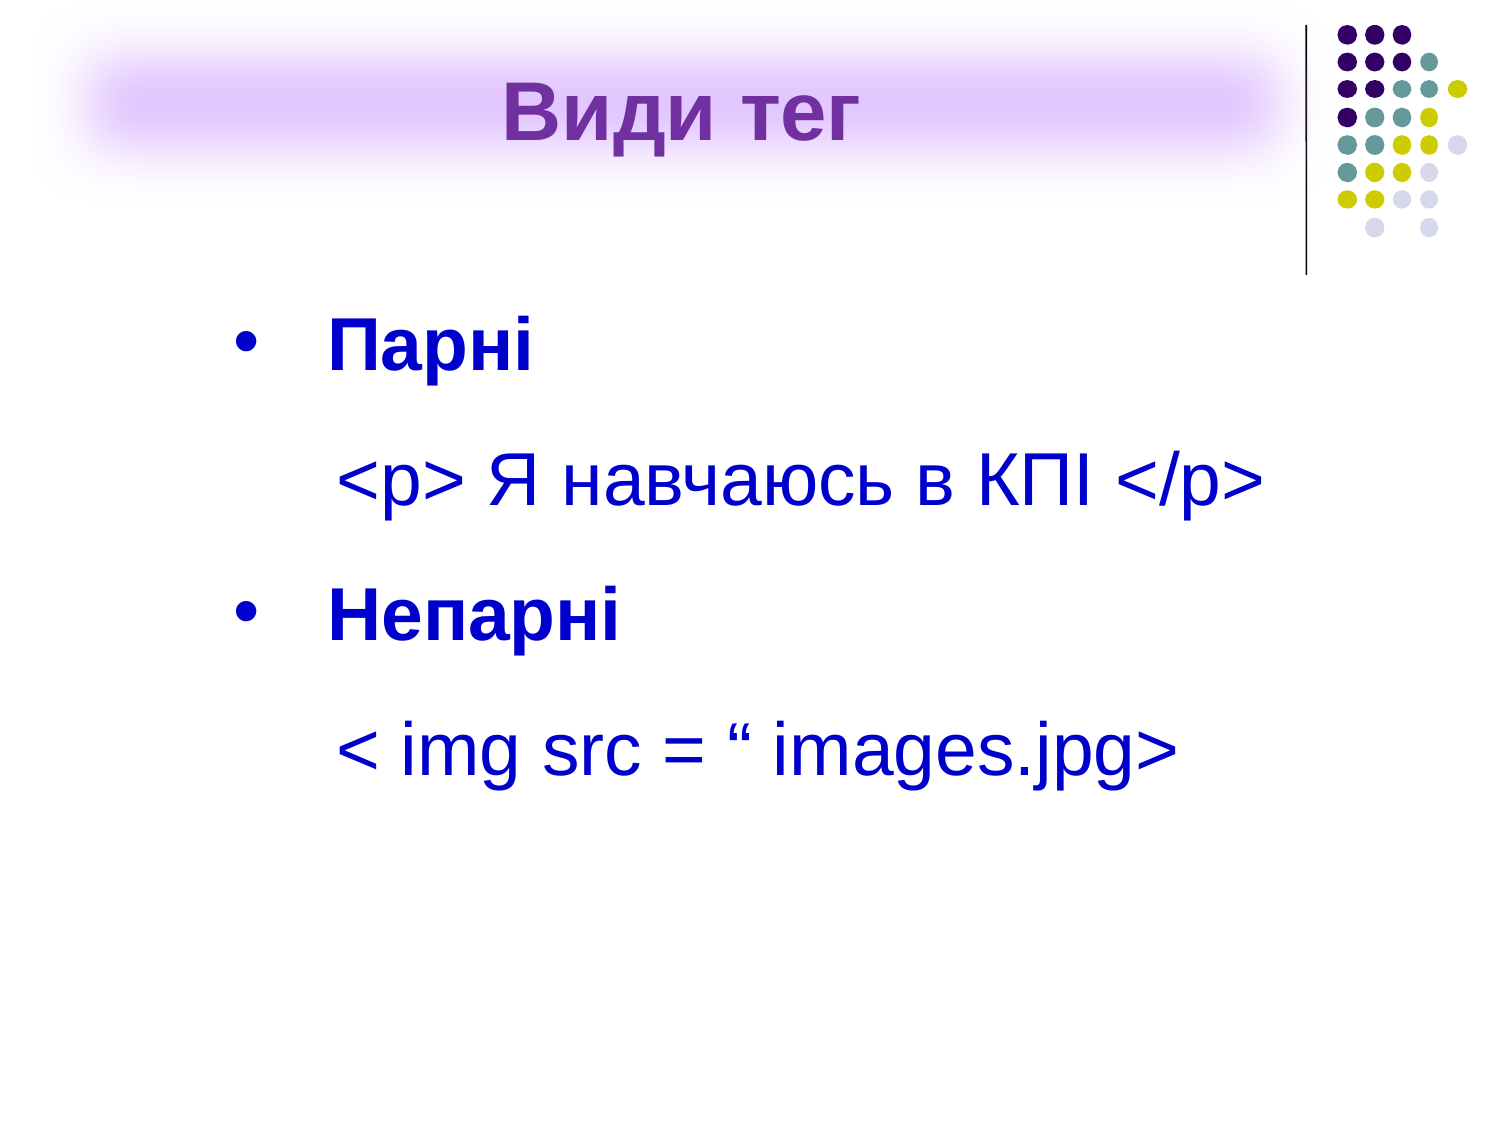

Види тег

Парні
<p> Я навчаюсь в КПІ </p>
Непарні
< img src = “ images.jpg>